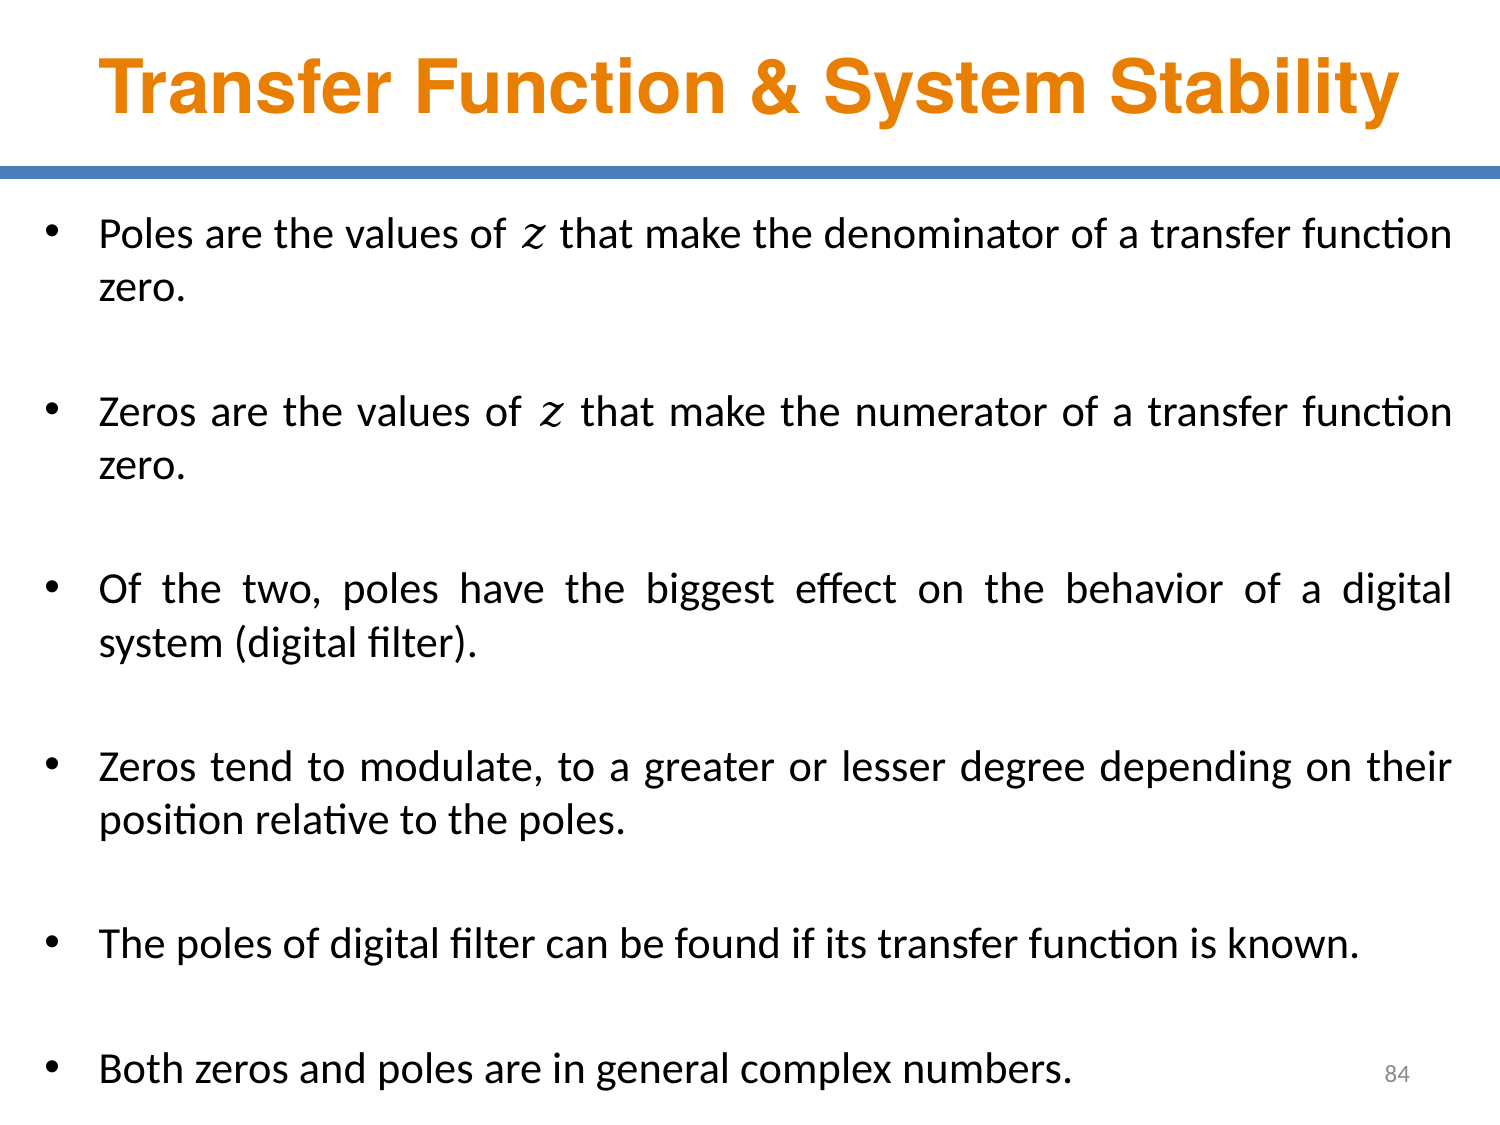

# Transfer Function & System Stability
Poles are the values of 𝑧 that make the denominator of a transfer function zero.

Zeros are the values of 𝑧 that make the numerator of a transfer function zero.

Of the two, poles have the biggest effect on the behavior of a digital system (digital filter).

Zeros tend to modulate, to a greater or lesser degree depending on their position relative to the poles.

The poles of digital filter can be found if its transfer function is known.

Both zeros and poles are in general complex numbers.

84